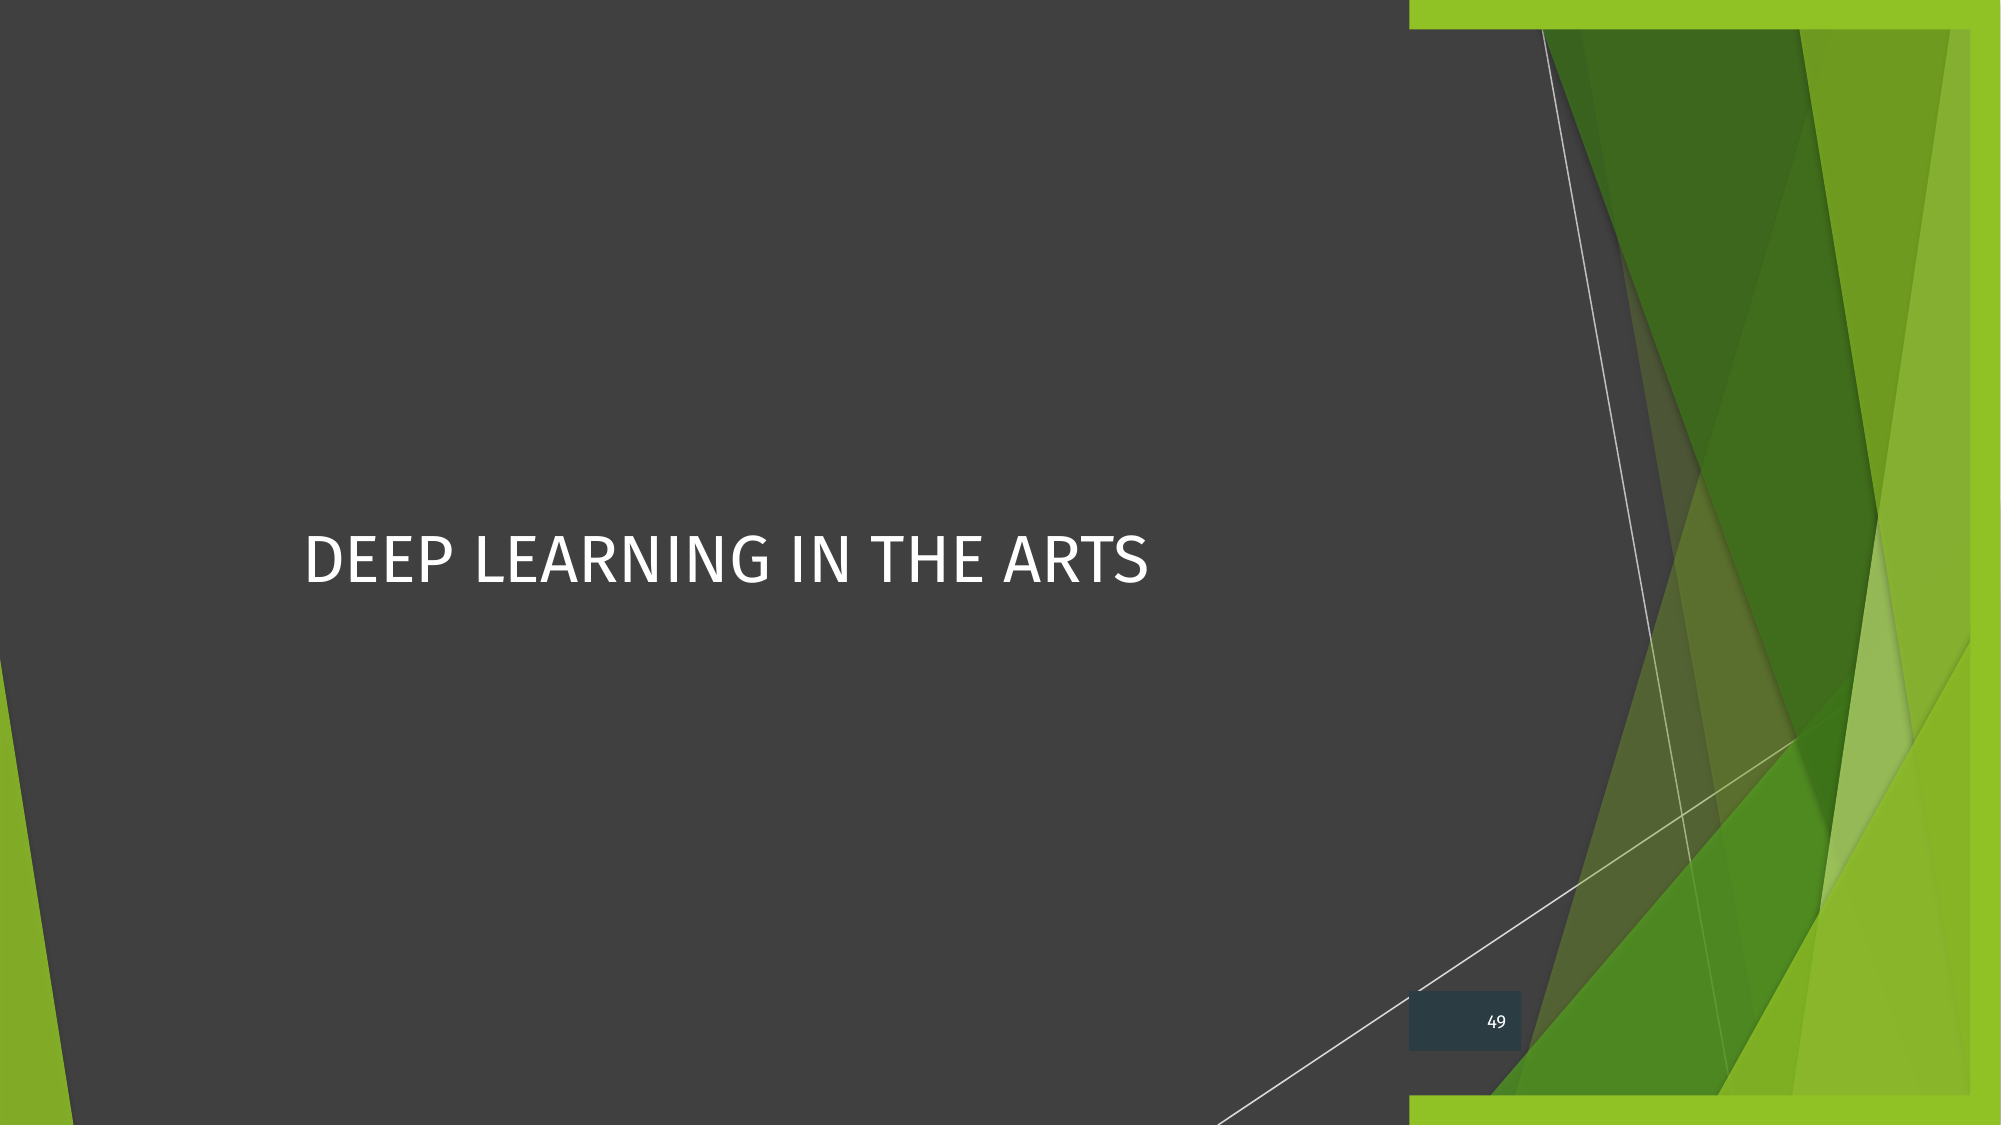

# Deep Learning in the arts
49